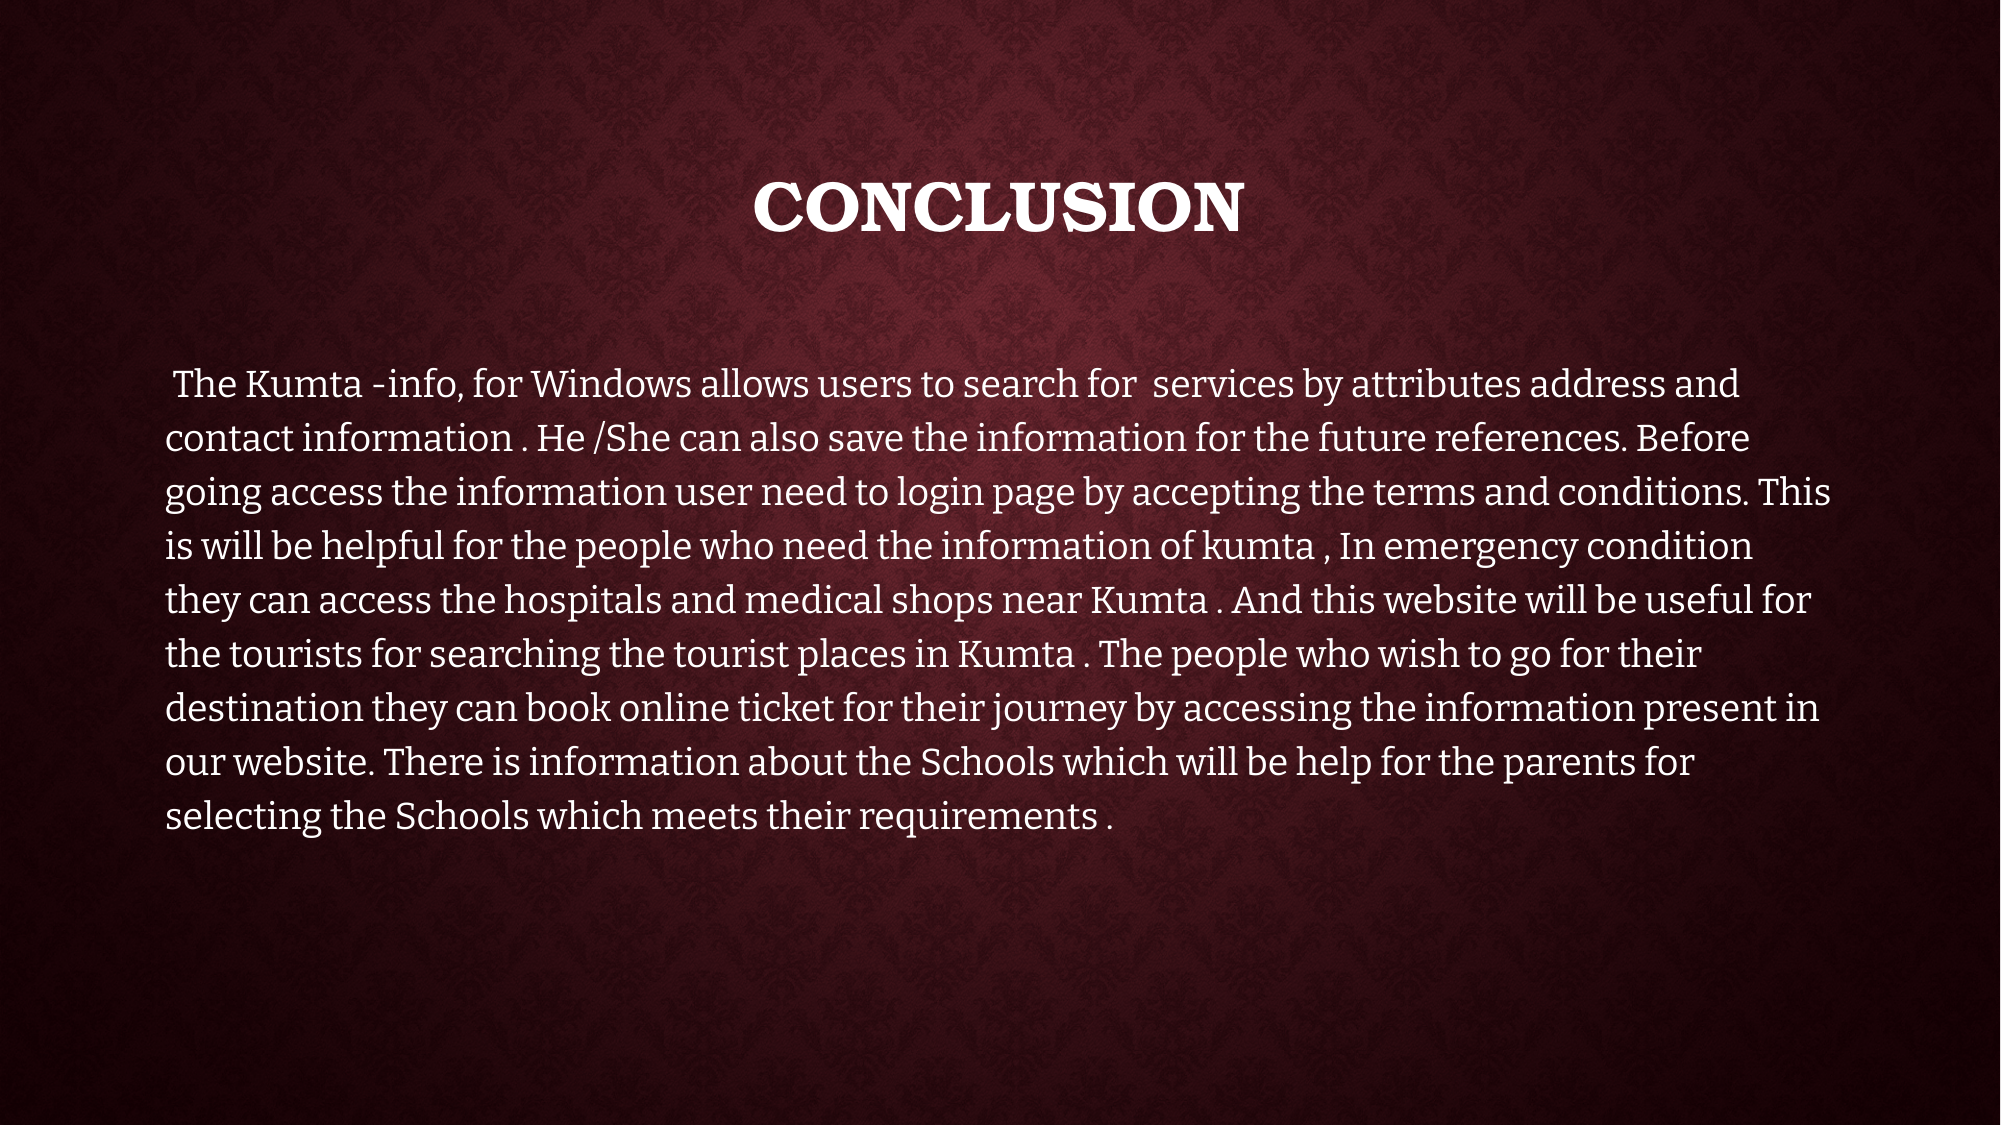

# conclusion
 The Kumta -info, for Windows allows users to search for  services by attributes address and contact information . He /She can also save the information for the future references. Before going access the information user need to login page by accepting the terms and conditions. This is will be helpful for the people who need the information of kumta , In emergency condition they can access the hospitals and medical shops near Kumta . And this website will be useful for the tourists for searching the tourist places in Kumta . The people who wish to go for their  destination they can book online ticket for their journey by accessing the information present in our website. There is information about the Schools which will be help for the parents for selecting the Schools which meets their requirements .

PREFACE:

First of all  I would like to say that project is very essential part of our educational quota.If we are going  only  for theory  parts, it cannot gives us perfect knowledge.

This project  work  “kumta-info”  website is  presents against you for project  as subject in. This website is developed for study purpose of computer student .In this website it requires only registration for users which is also free.For that he/she should have an email account like Yahoo,Rediff,Hotmail,Gmail etc.This kumtainfo.com website is developed  in programmimg language.

This website is quite easy in operating so that person can able to use it easily.

Your co-operate in form of suggestions and comments are most welcome to improve any knowledge and project.